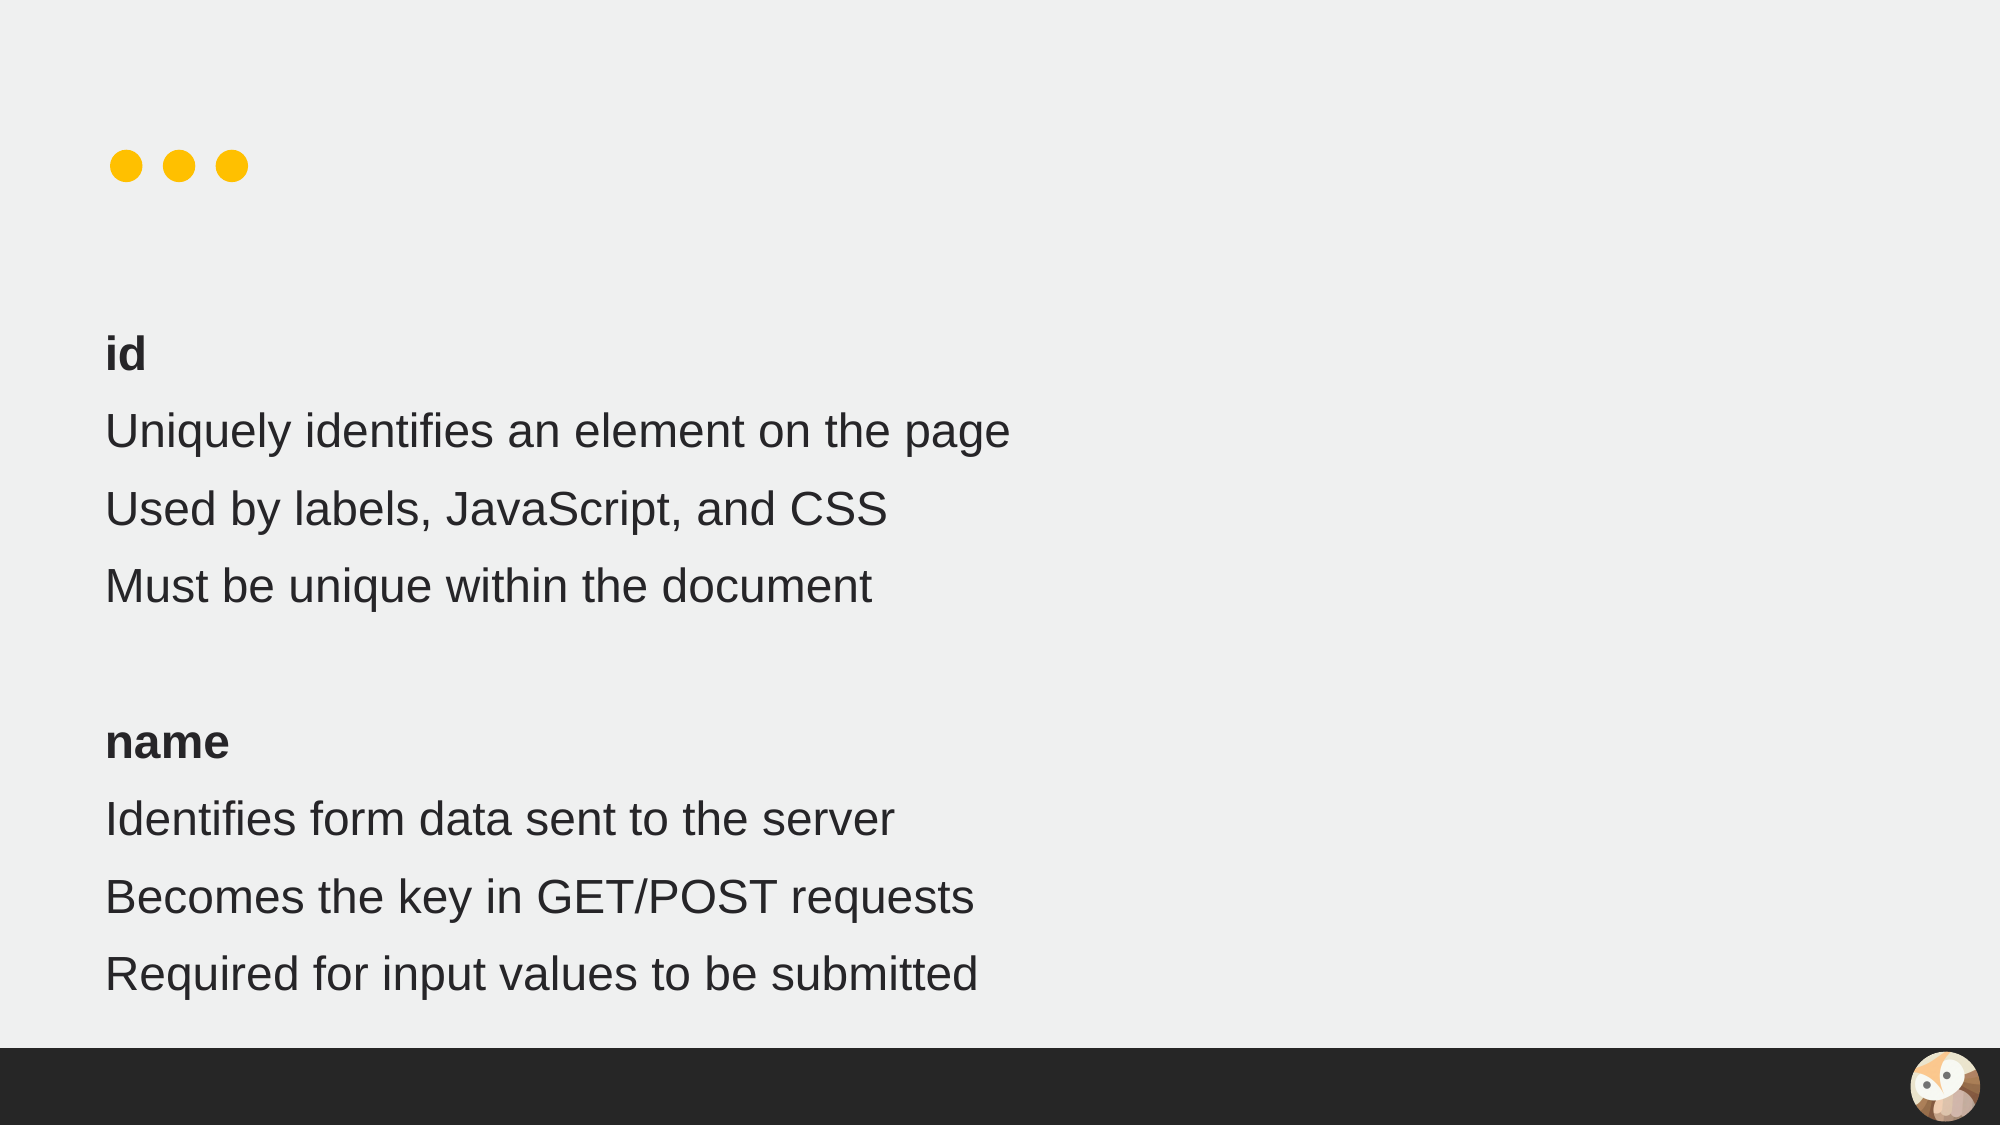

#
id
Uniquely identifies an element on the page
Used by labels, JavaScript, and CSS
Must be unique within the document

name
Identifies form data sent to the server
Becomes the key in GET/POST requests
Required for input values to be submitted